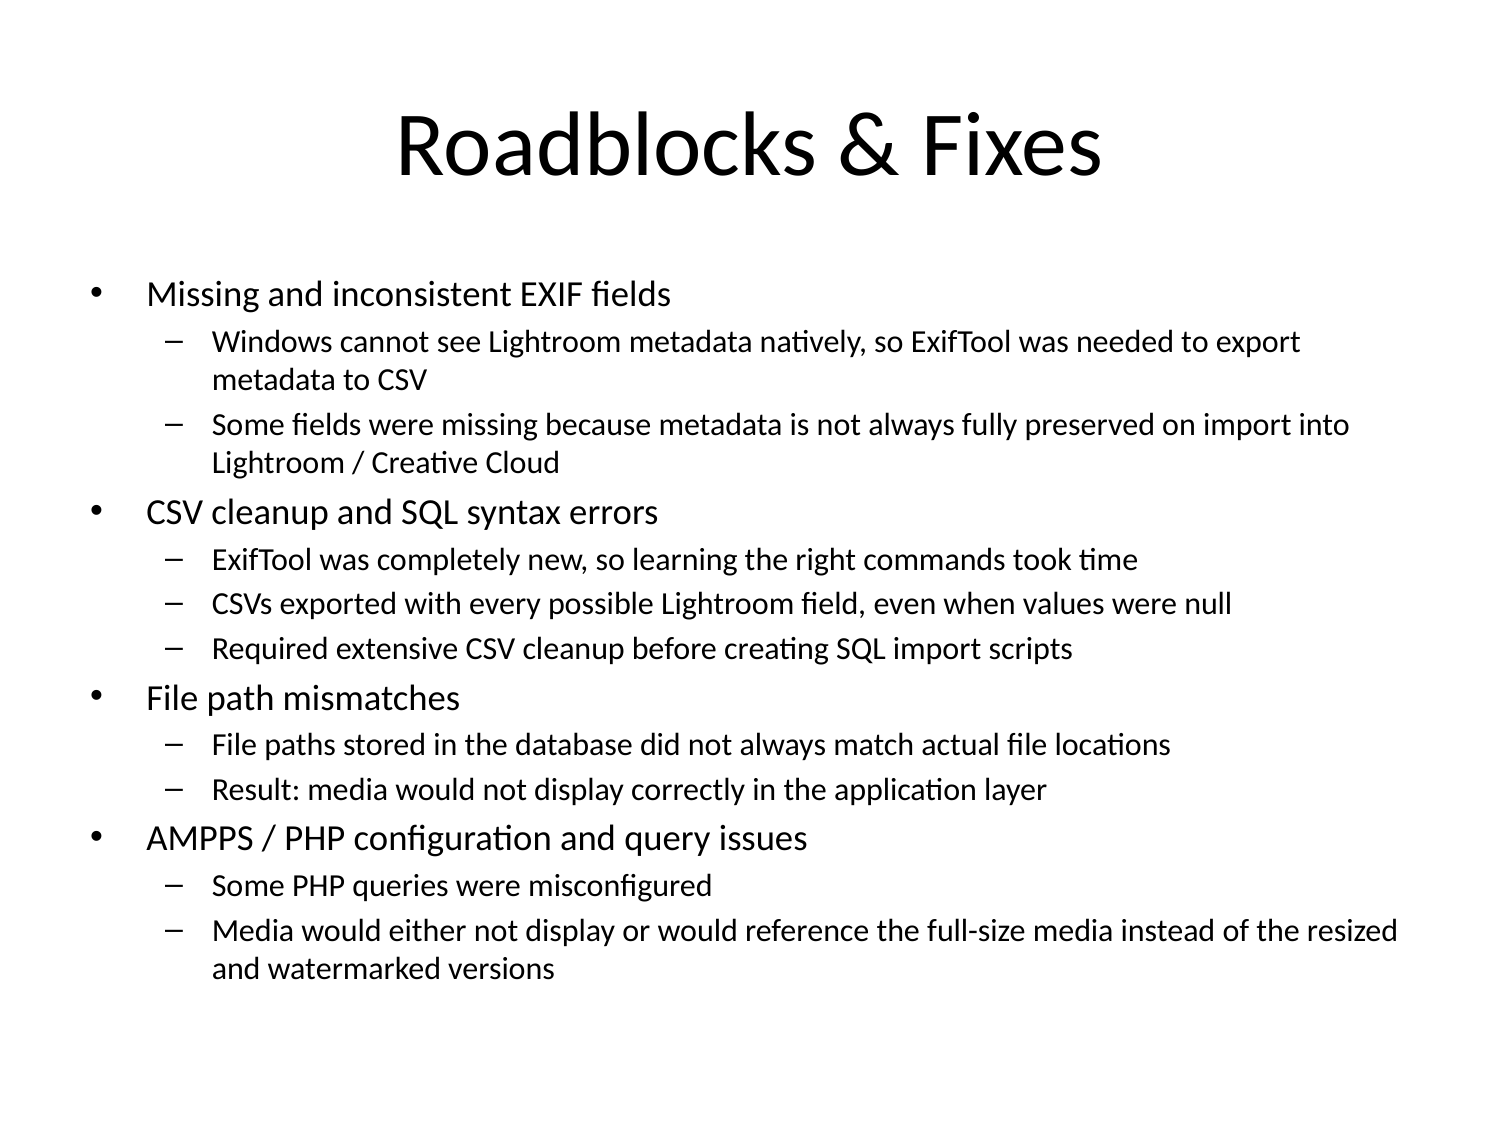

# Roadblocks & Fixes
Missing and inconsistent EXIF fields
Windows cannot see Lightroom metadata natively, so ExifTool was needed to export metadata to CSV
Some fields were missing because metadata is not always fully preserved on import into Lightroom / Creative Cloud
CSV cleanup and SQL syntax errors
ExifTool was completely new, so learning the right commands took time
CSVs exported with every possible Lightroom field, even when values were null
Required extensive CSV cleanup before creating SQL import scripts
File path mismatches
File paths stored in the database did not always match actual file locations
Result: media would not display correctly in the application layer
AMPPS / PHP configuration and query issues
Some PHP queries were misconfigured
Media would either not display or would reference the full-size media instead of the resized and watermarked versions